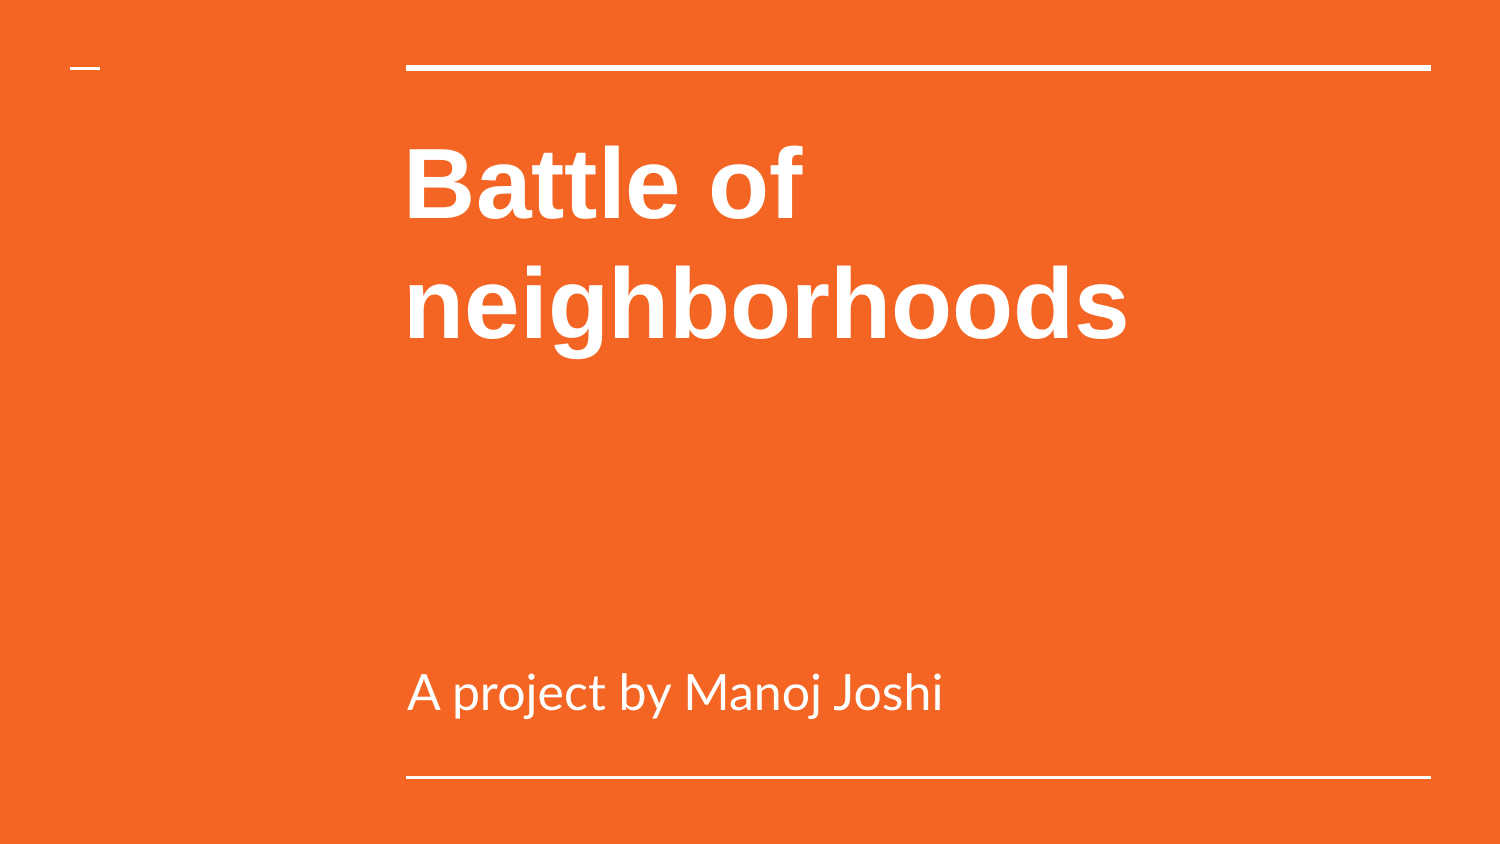

# Battle of neighborhoods
A project by Manoj Joshi